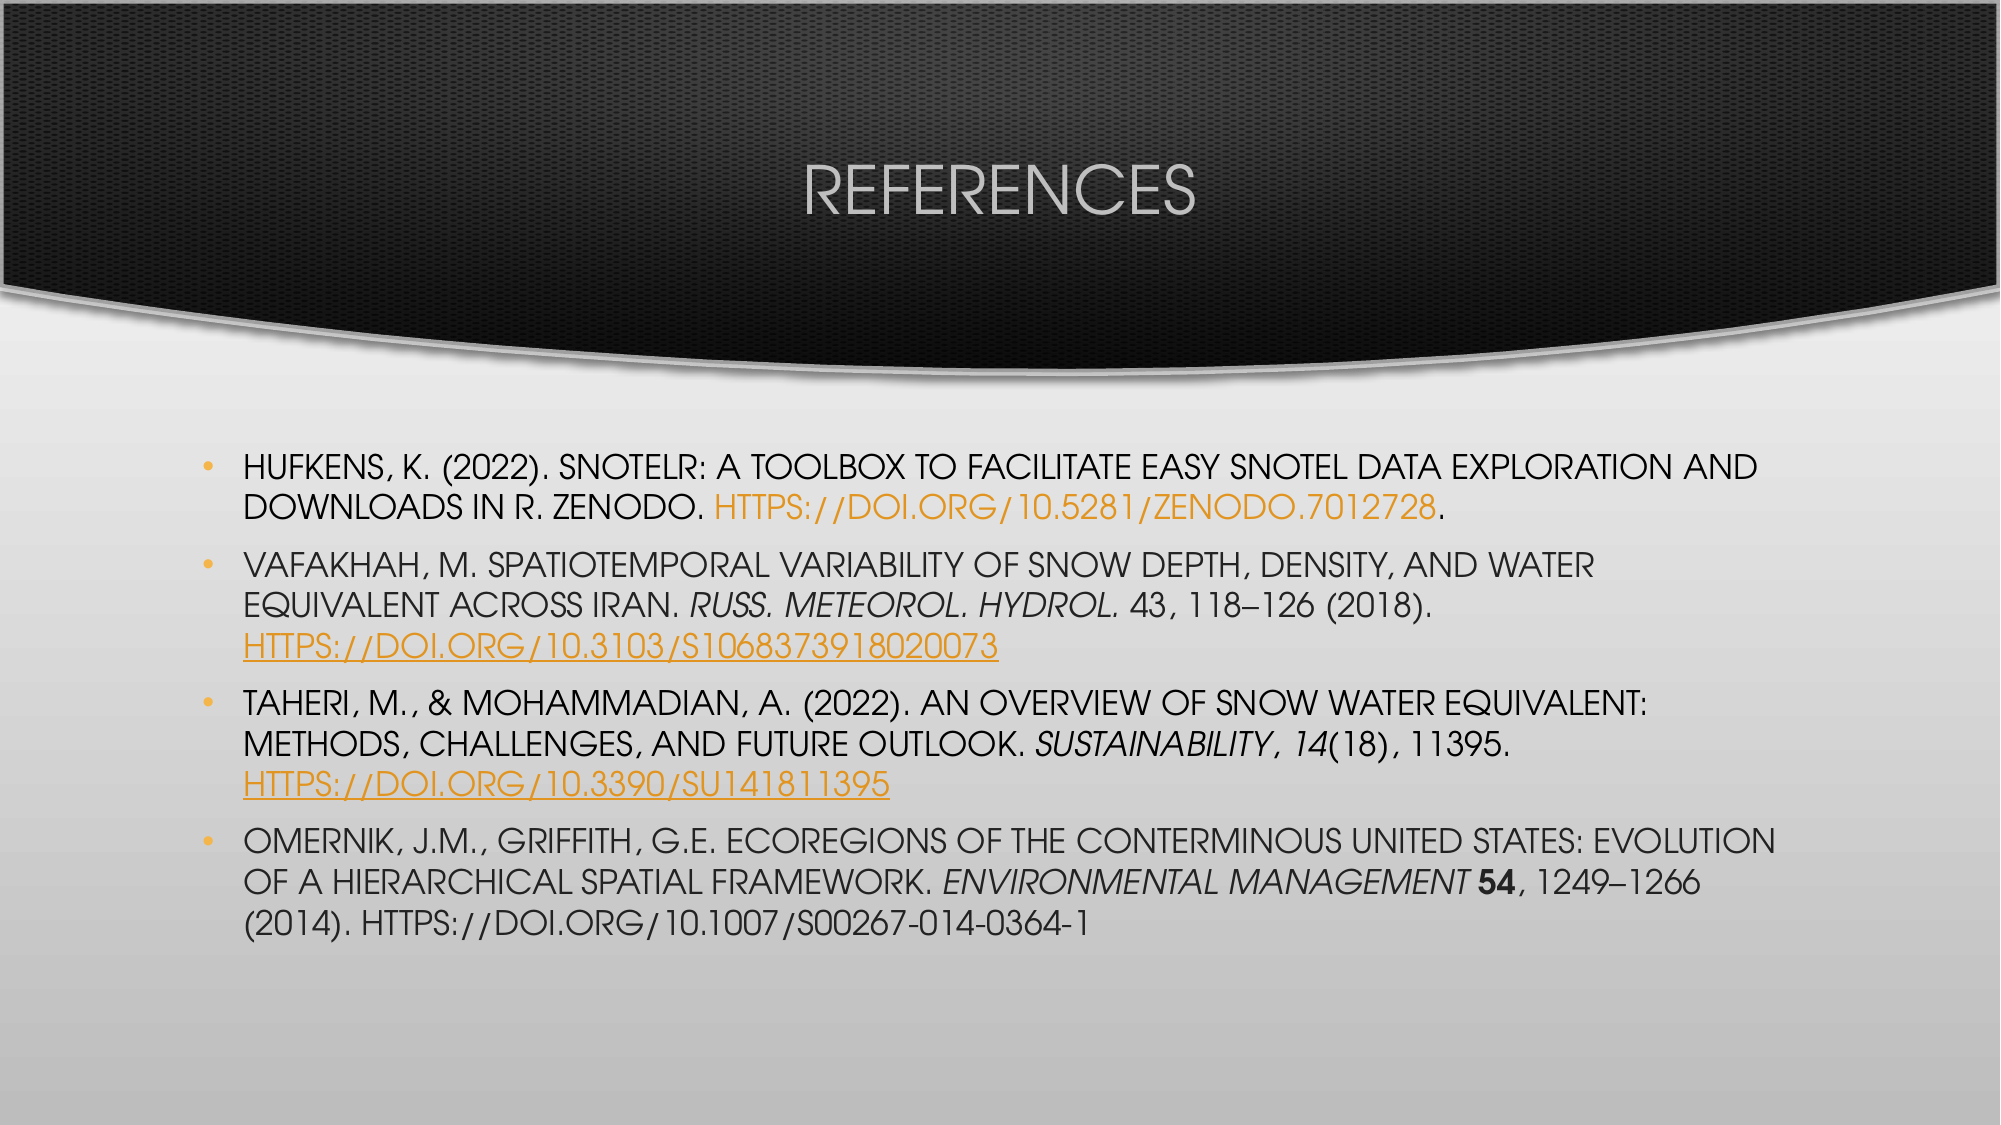

# References
Hufkens, K. (2022). snotelr: a toolbox to facilitate easy SNOTEL data exploration and downloads in R. Zenodo. https://doi.org/10.5281/zenodo.7012728.
Vafakhah, M. Spatiotemporal Variability of Snow Depth, Density, and Water Equivalent across Iran. Russ. Meteorol. Hydrol. 43, 118–126 (2018). https://doi.org/10.3103/S1068373918020073
Taheri, M., & Mohammadian, A. (2022). An Overview of Snow Water Equivalent: Methods, Challenges, and Future Outlook. Sustainability, 14(18), 11395. https://doi.org/10.3390/su141811395
Omernik, J.M., Griffith, G.E. Ecoregions of the Conterminous United States: Evolution of a Hierarchical Spatial Framework. Environmental Management 54, 1249–1266 (2014). https://doi.org/10.1007/s00267-014-0364-1